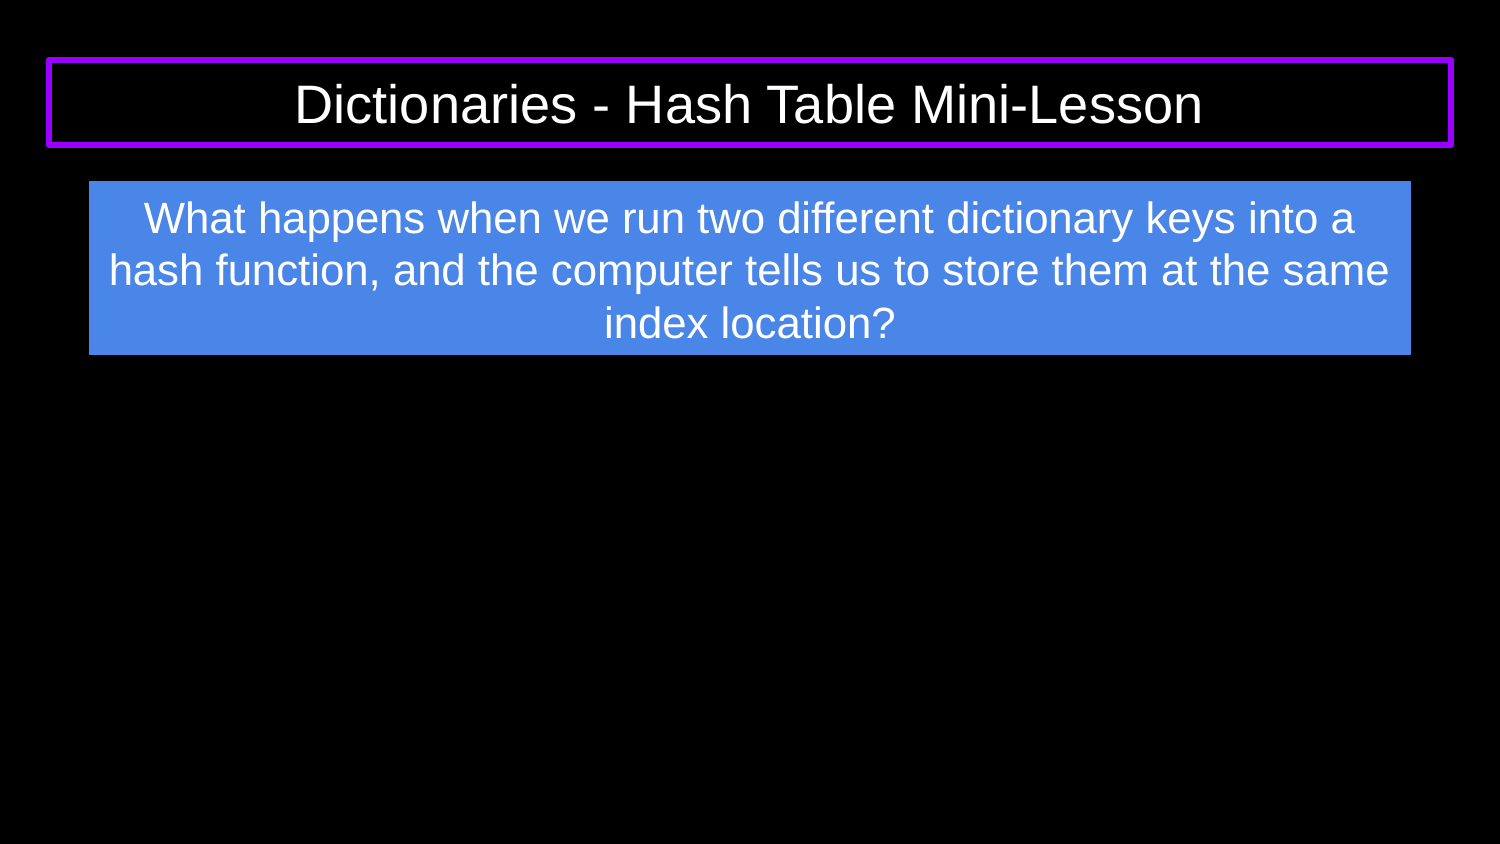

# Dictionaries - Hash Table Mini-Lesson
What happens when we run two different dictionary keys into a hash function, and the computer tells us to store them at the same index location?